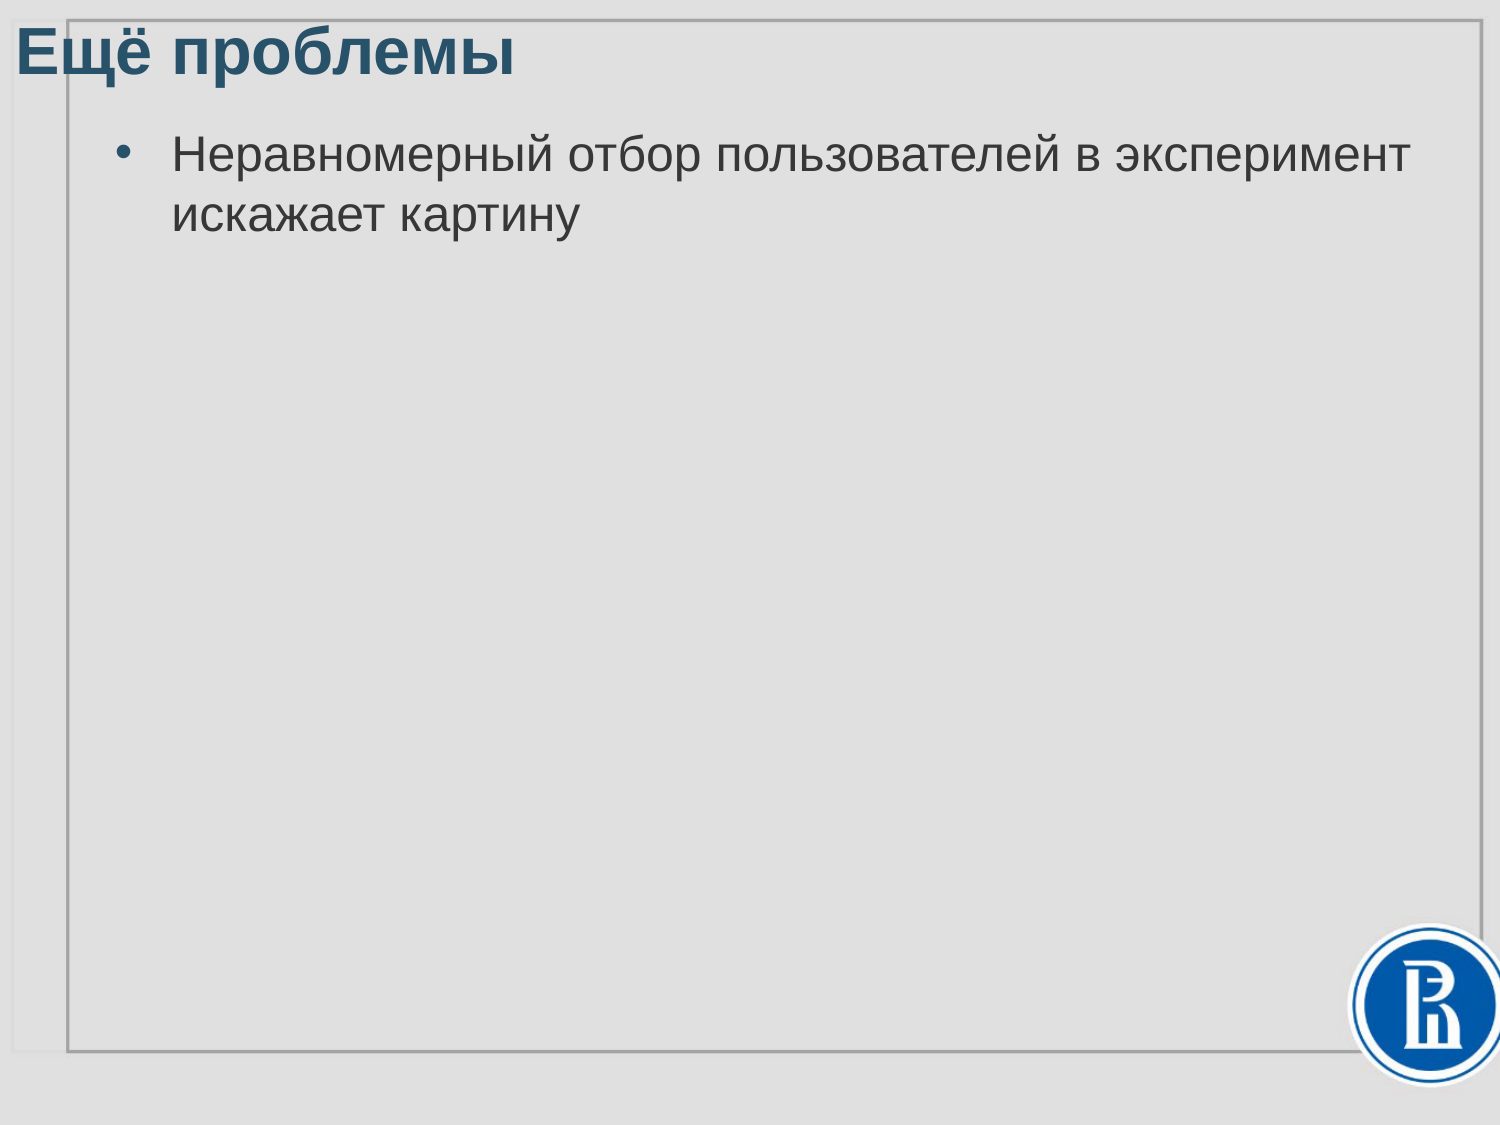

# Ещё проблемы

Неравномерный отбор пользователей в эксперимент искажает картину